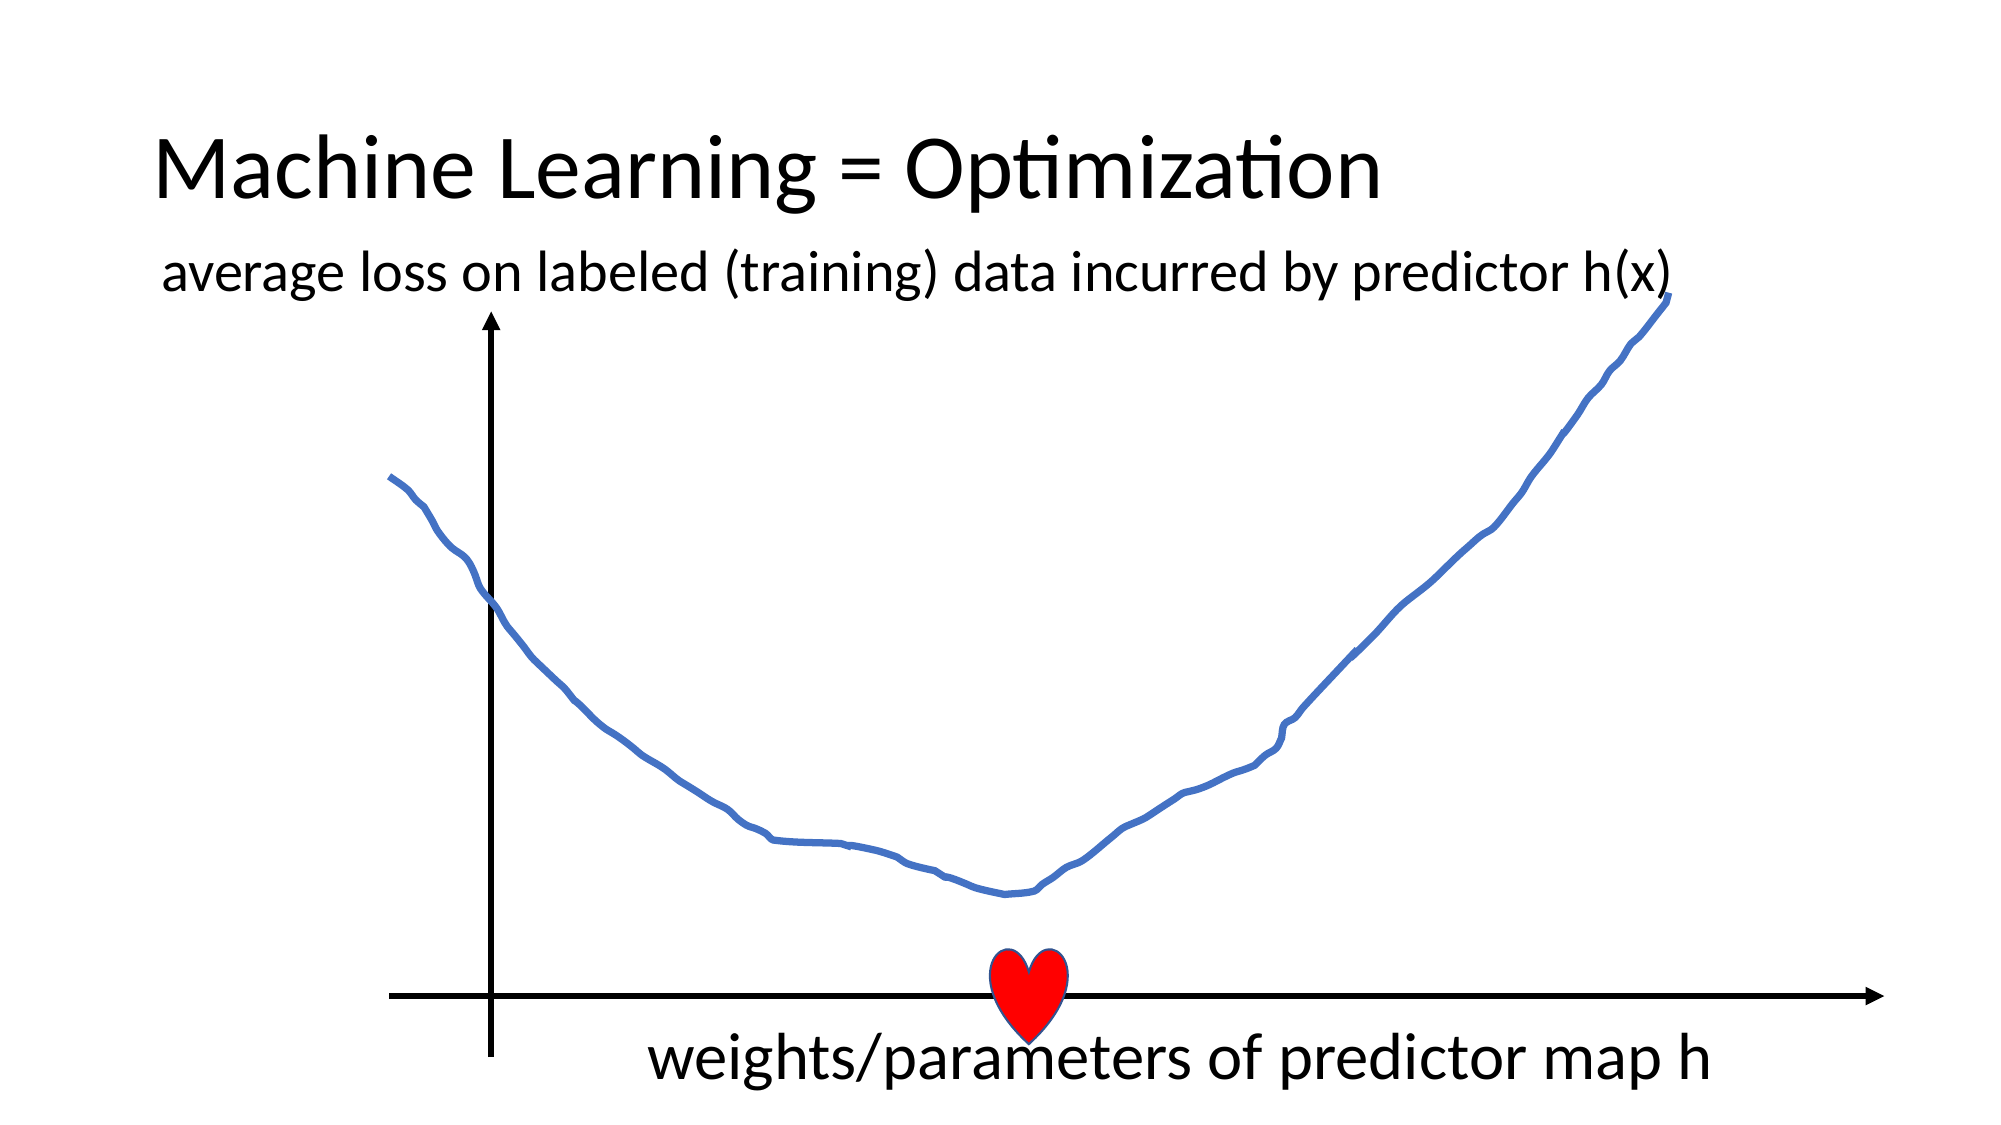

# Machine Learning = Optimization
average loss on labeled (training) data incurred by predictor h(x)

weights/parameters of predictor map h